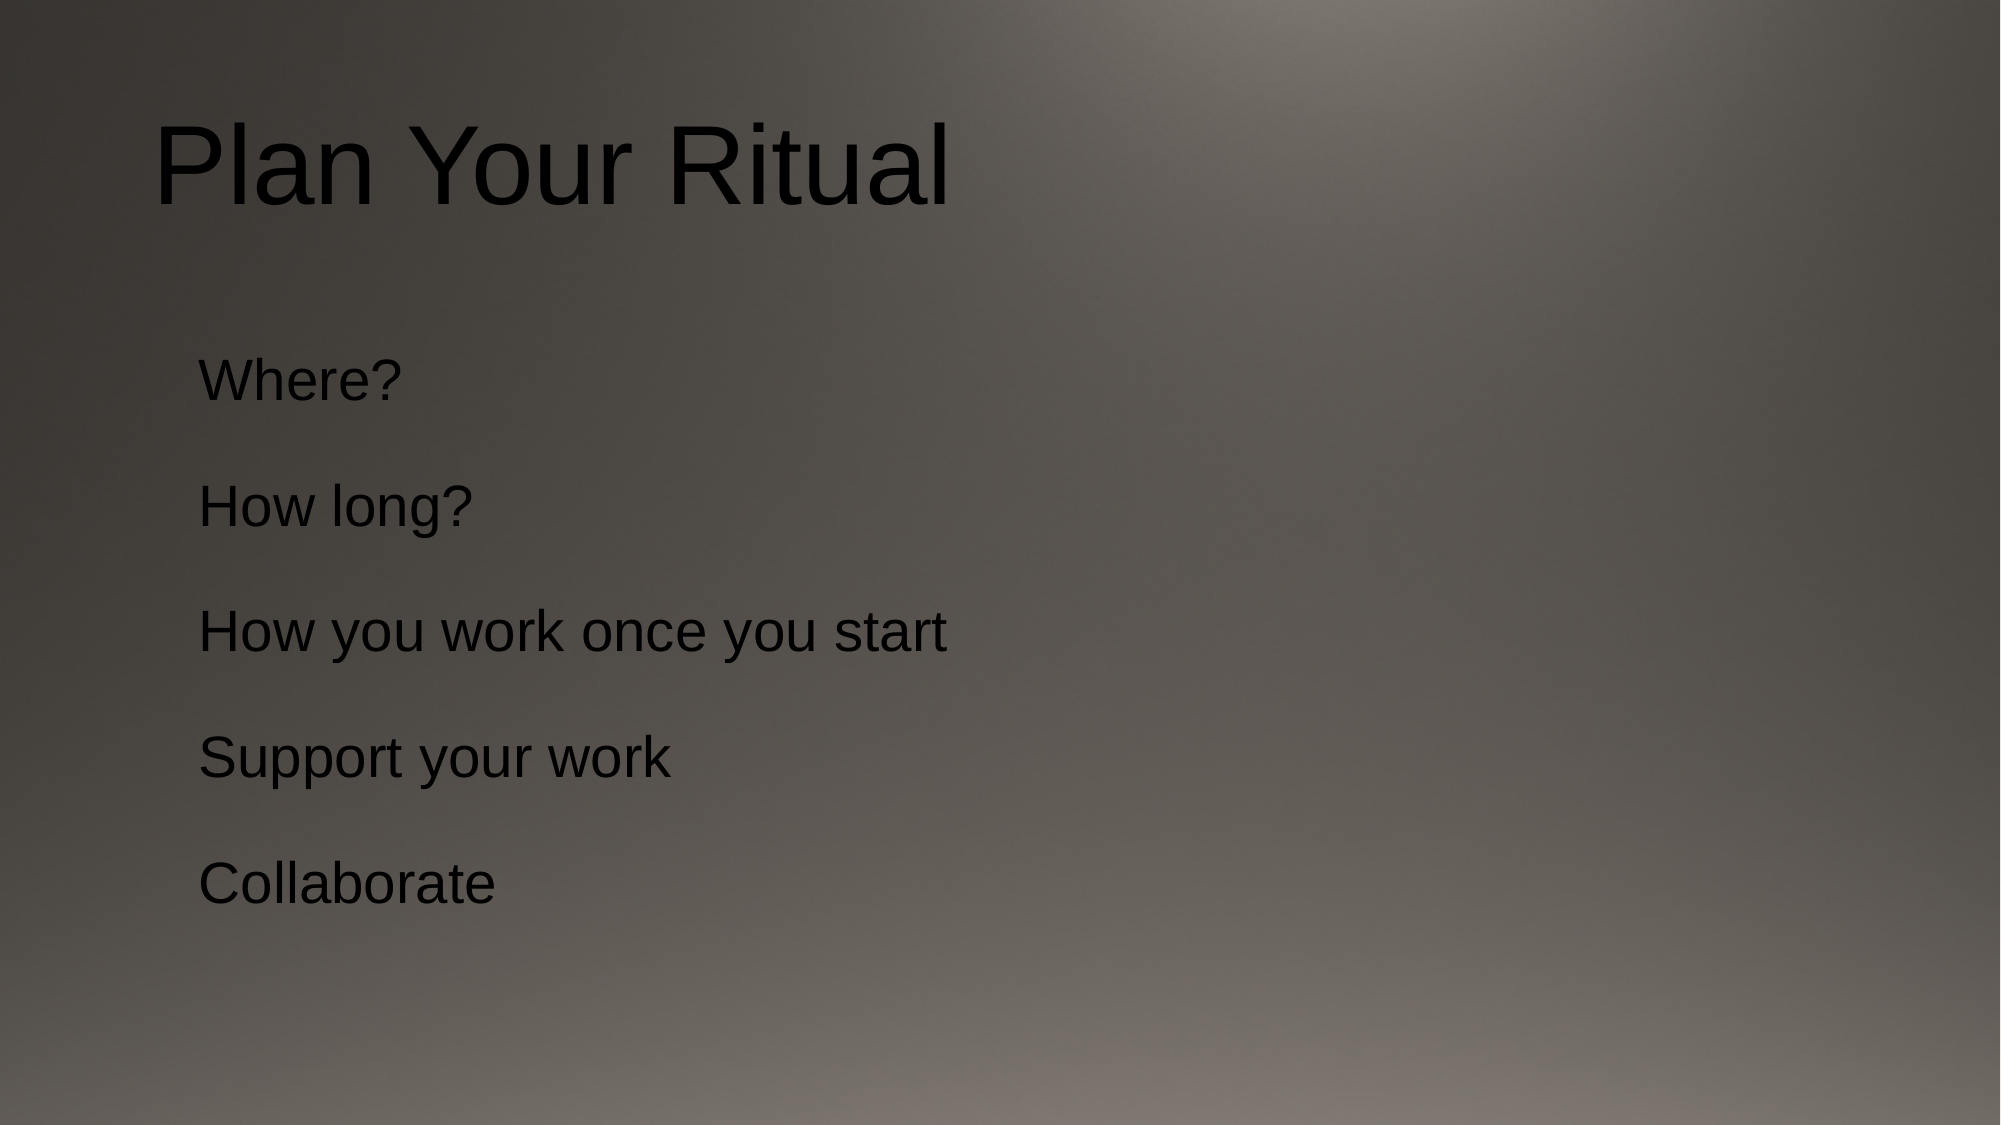

# Plan Your Ritual
Where?
How long?
How you work once you start
Support your work
Collaborate